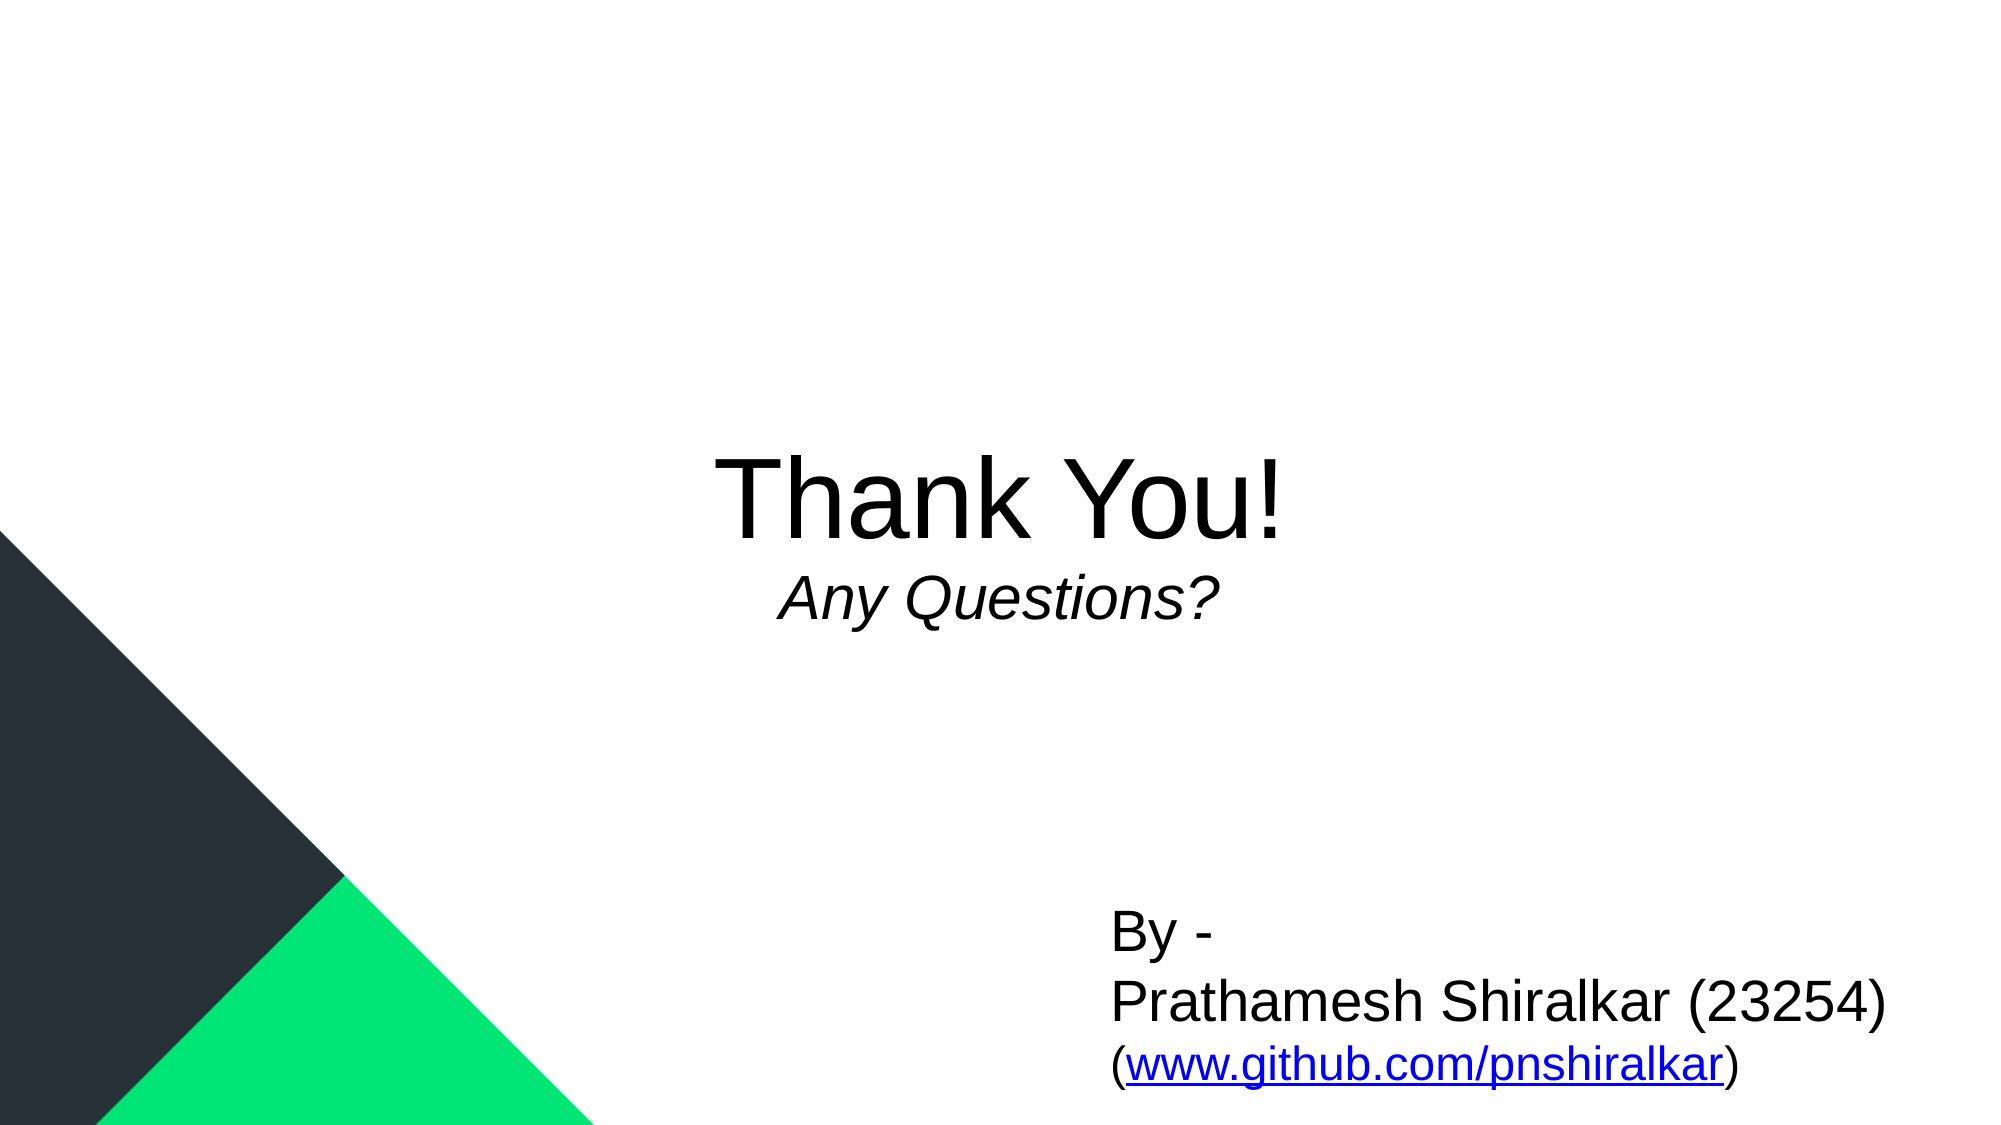

Thank You!
Any Questions?

By -
Prathamesh Shiralkar (23254)
(www.github.com/pnshiralkar)